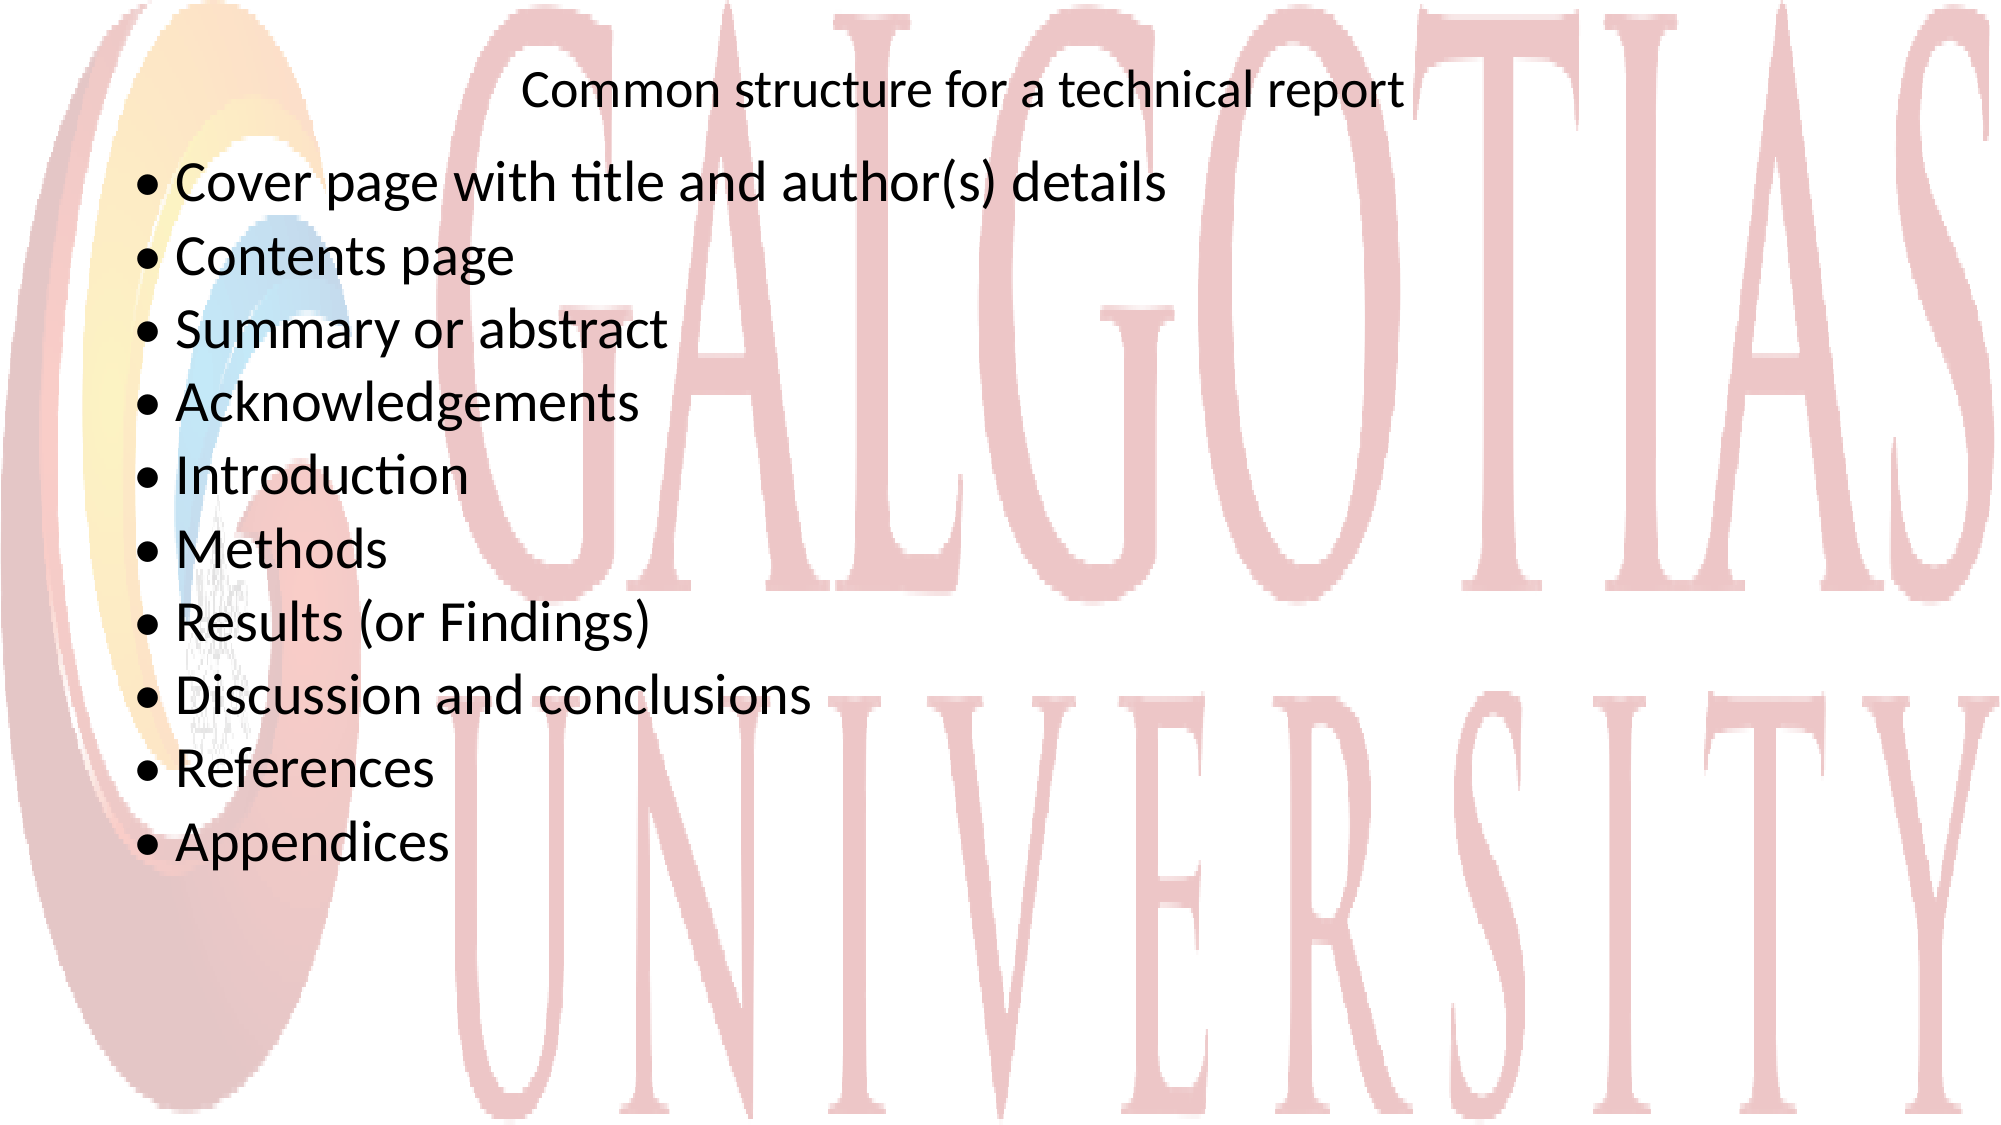

# Common structure for a technical report
• Cover page with title and author(s) details
• Contents page
• Summary or abstract
• Acknowledgements
• Introduction
• Methods
• Results (or Findings)
• Discussion and conclusions
• References
• Appendices